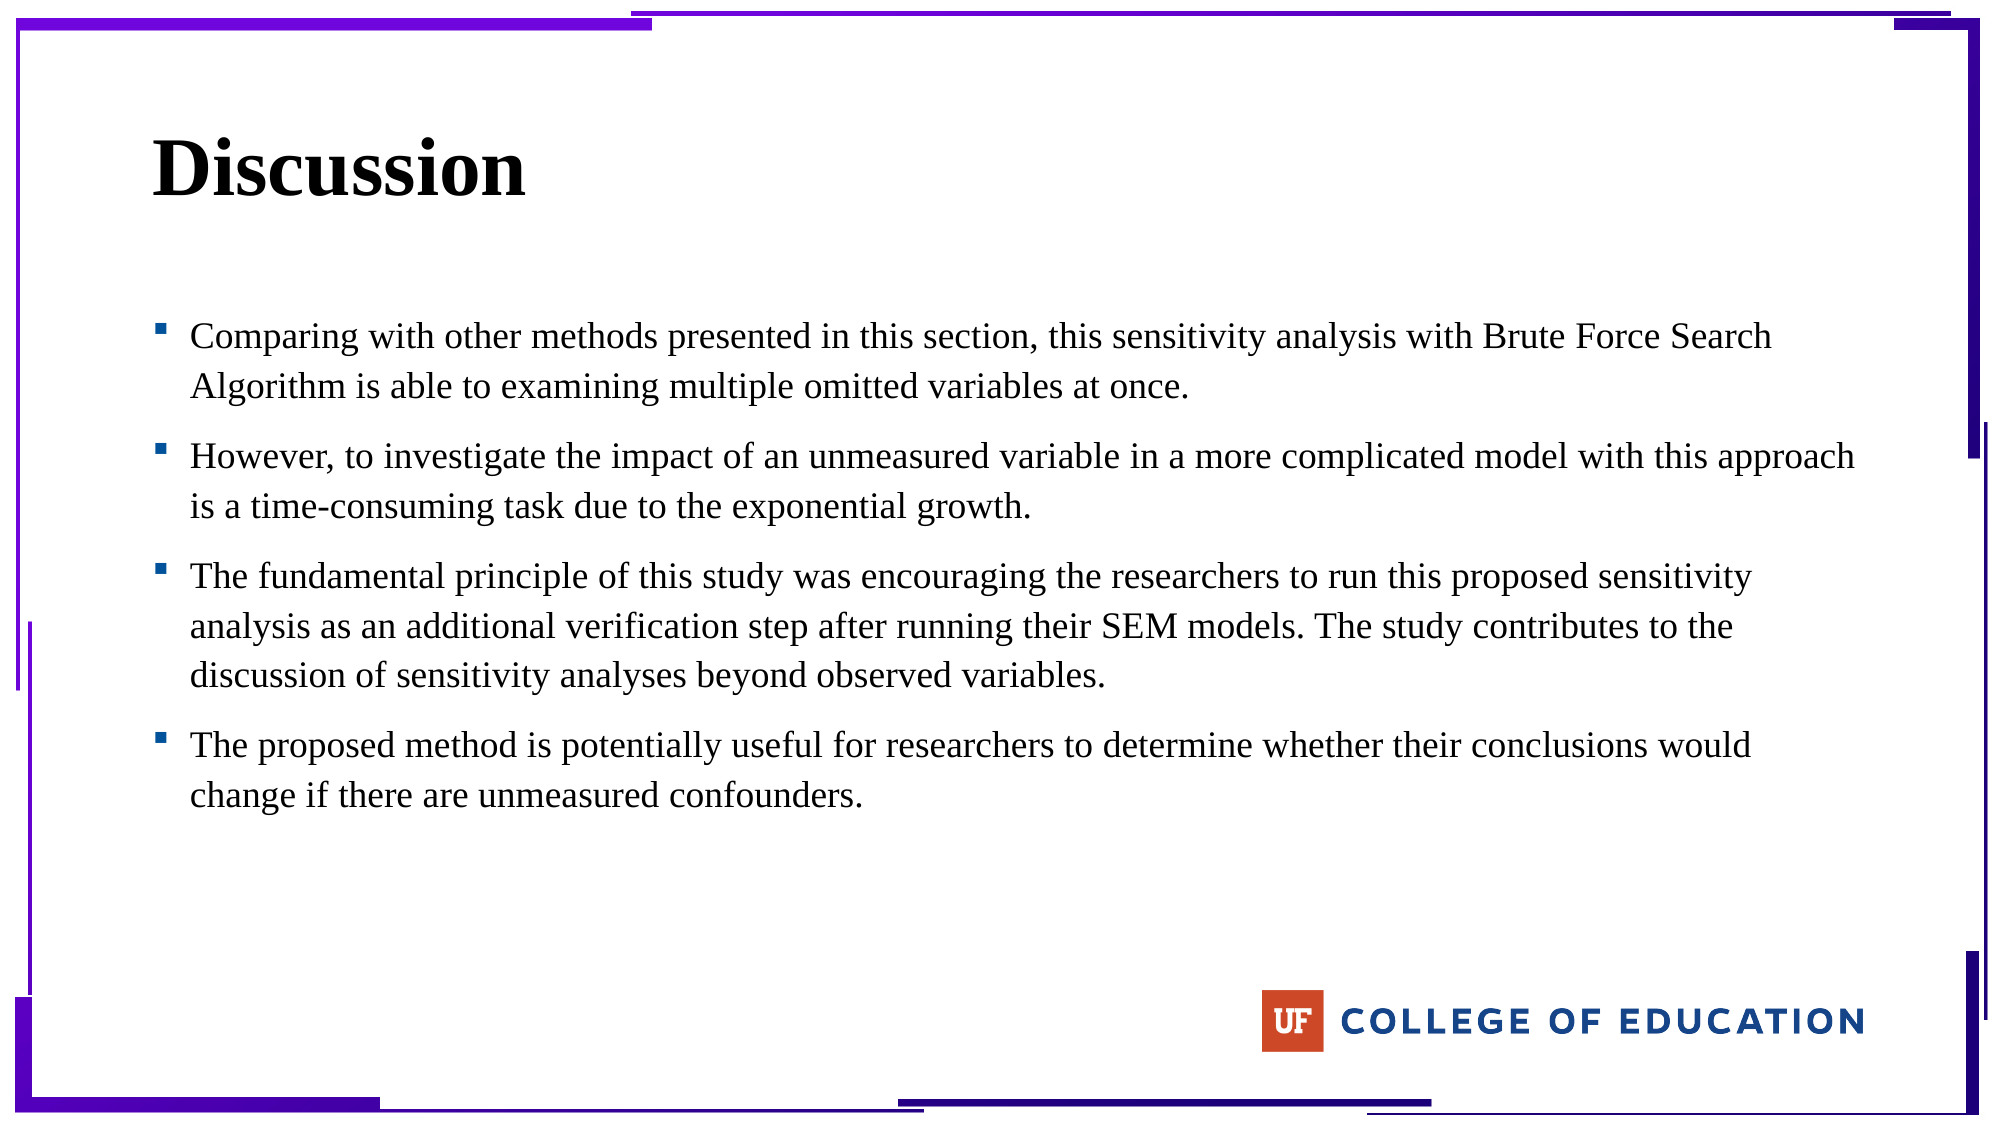

# Discussion
Comparing with other methods presented in this section, this sensitivity analysis with Brute Force Search Algorithm is able to examining multiple omitted variables at once.
However, to investigate the impact of an unmeasured variable in a more complicated model with this approach is a time-consuming task due to the exponential growth.
The fundamental principle of this study was encouraging the researchers to run this proposed sensitivity analysis as an additional verification step after running their SEM models. The study contributes to the discussion of sensitivity analyses beyond observed variables.
The proposed method is potentially useful for researchers to determine whether their conclusions would change if there are unmeasured confounders.